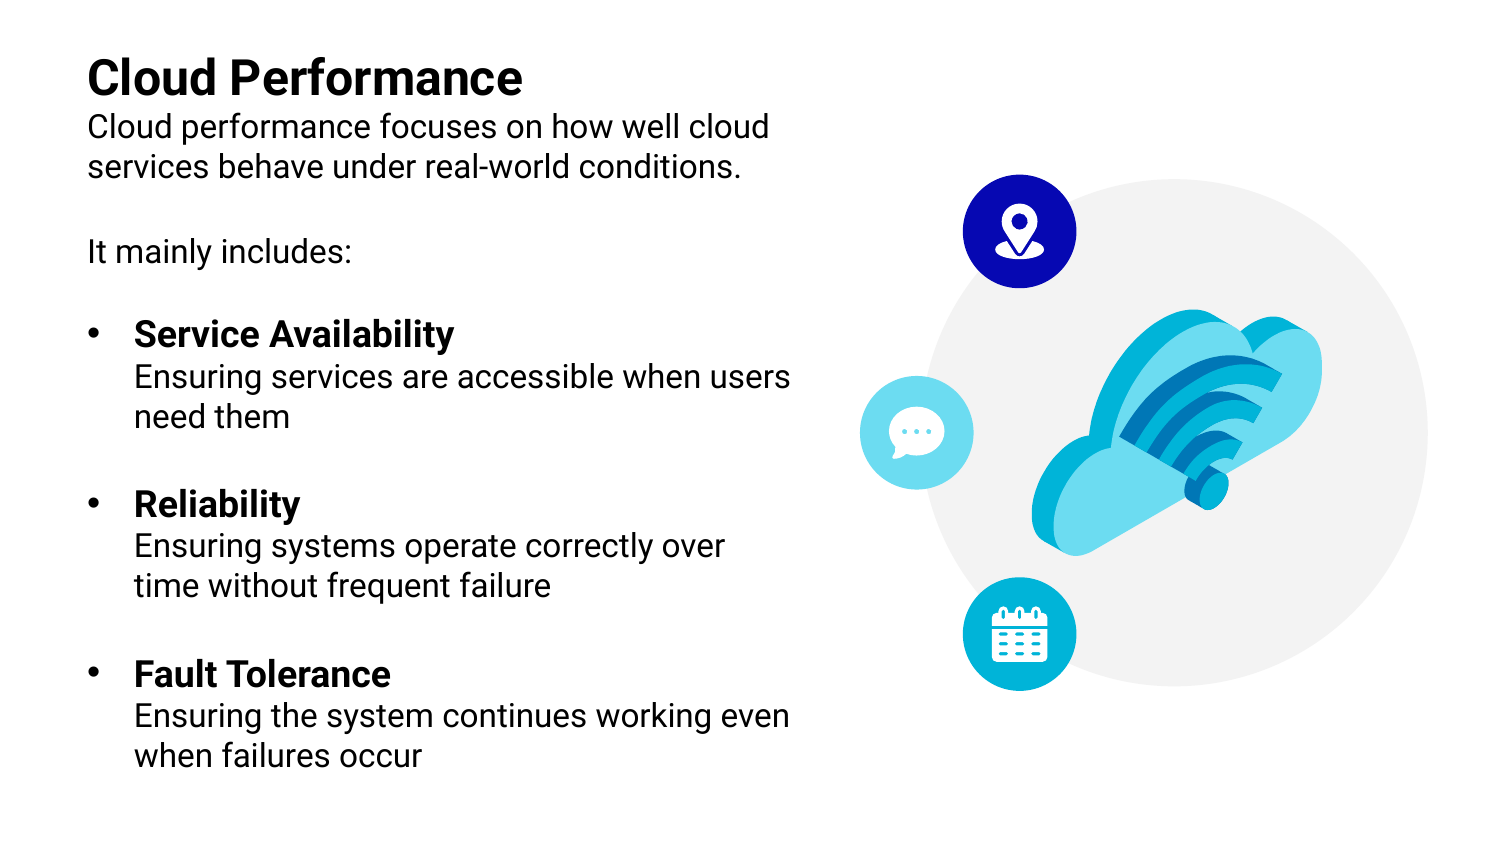

Cloud Performance
Cloud performance focuses on how well cloud services behave under real-world conditions.

It mainly includes:

Service Availability
Ensuring services are accessible when users need them

Reliability
Ensuring systems operate correctly over time without frequent failure

Fault Tolerance
Ensuring the system continues working even when failures occur